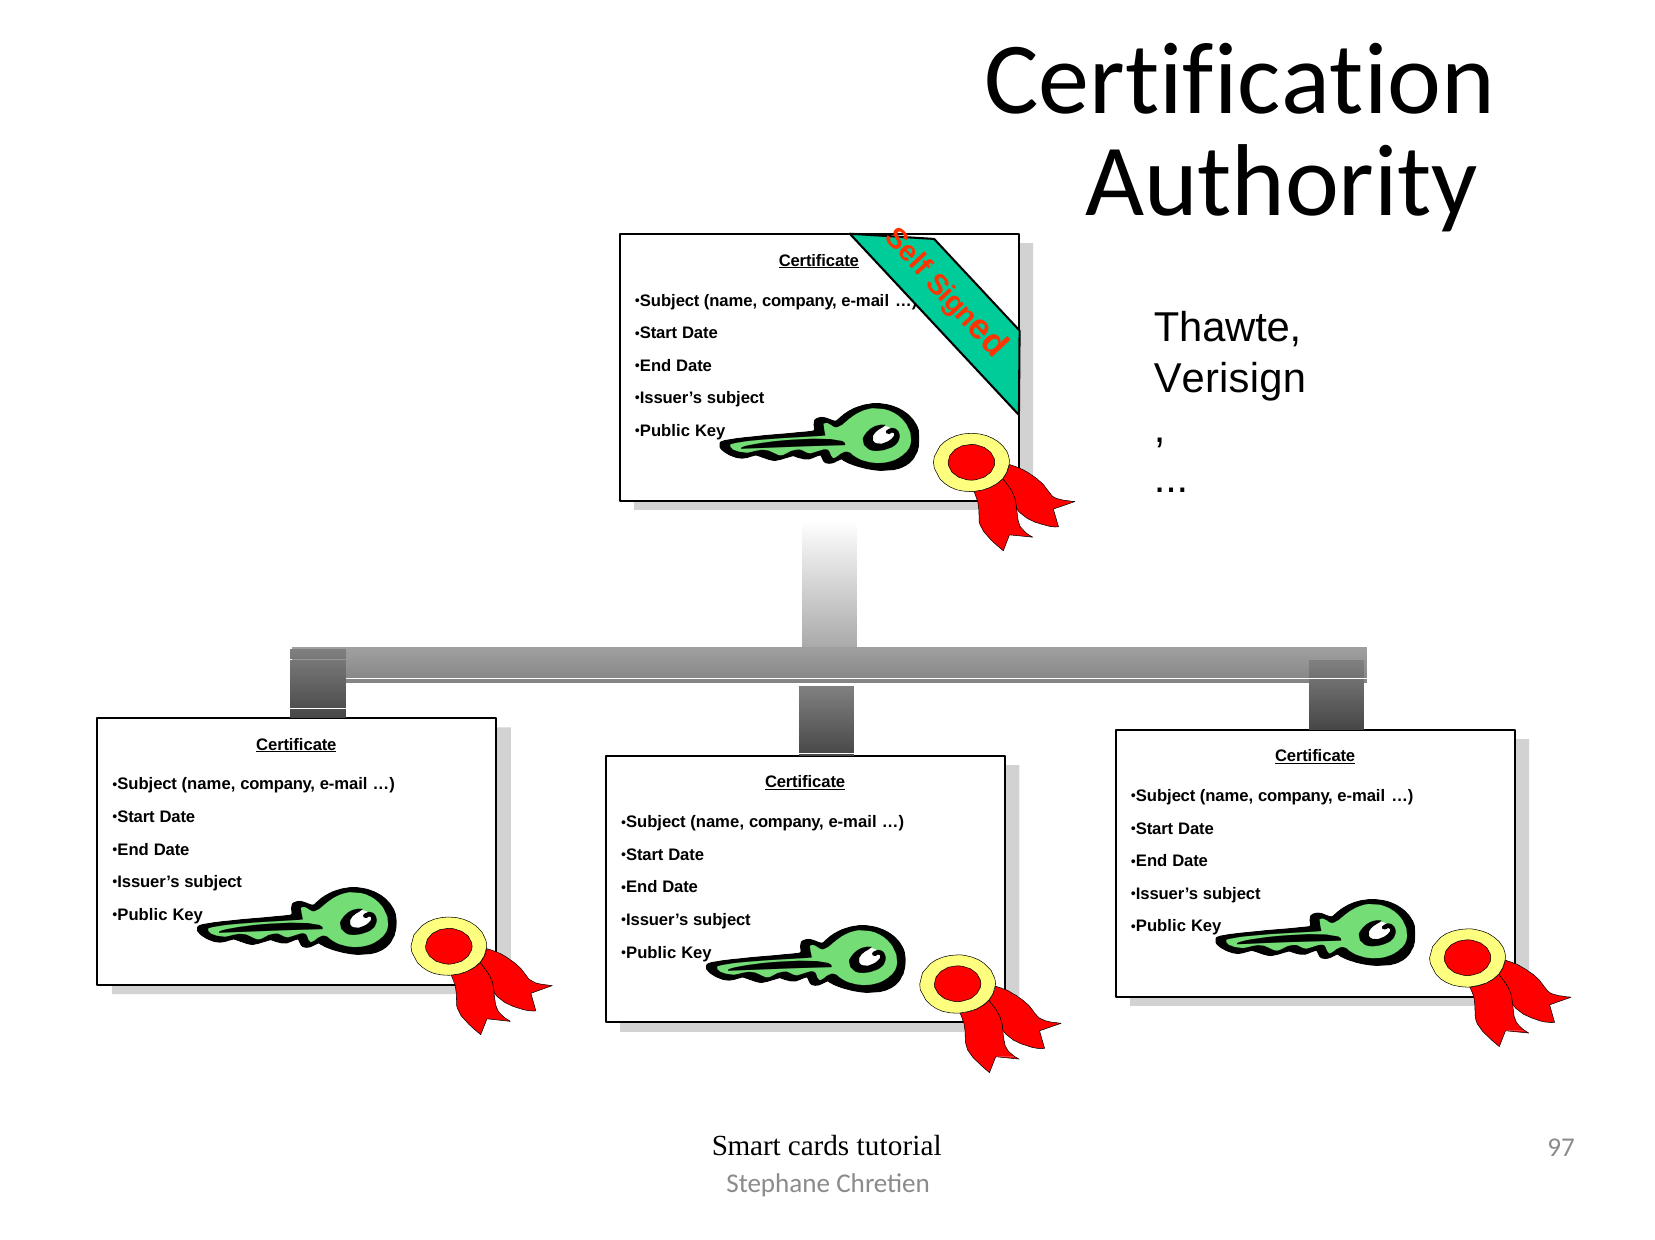

# Certification  Authority

Certificate
•Subject (name, company, e-mail …)
•Start Date
•End Date
•Issuer’s subject
•Public Key
Self Signed
Thawte,  Verisign,
...

Certificate
•Subject (name, company, e-mail …)
•Start Date
•End Date
•Issuer’s subject
•Public Key

Certificate
•Subject (name, company, e-mail …)
•Start Date
•End Date
•Issuer’s subject
•Public Key

Certificate
•Subject (name, company, e-mail …)
•Start Date
•End Date
•Issuer’s subject
•Public Key

97
Smart cards tutorial
Stephane Chretien